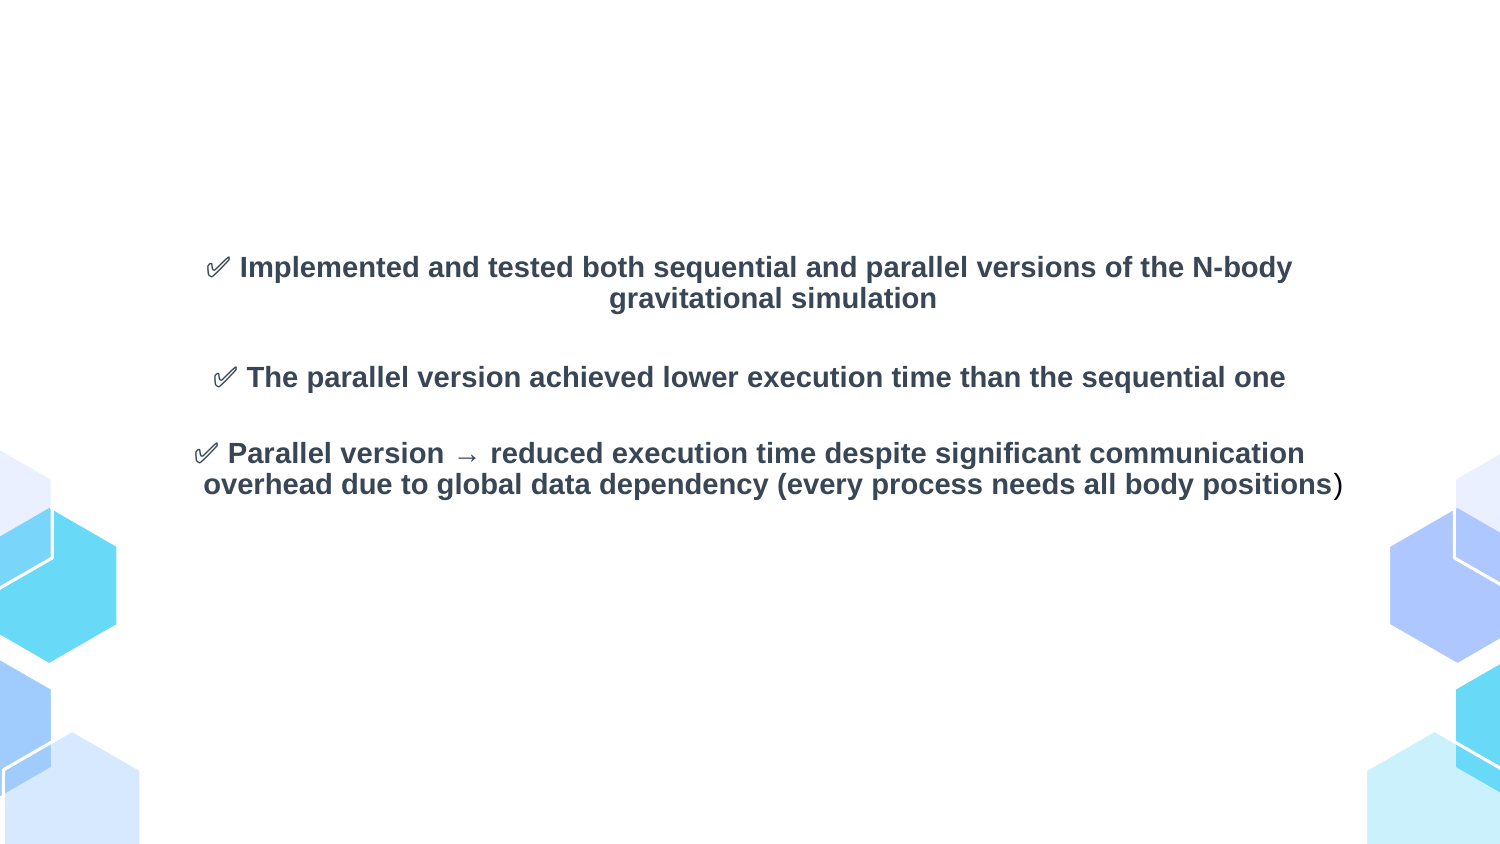

✅ Implemented and tested both sequential and parallel versions of the N-body gravitational simulation
✅ The parallel version achieved lower execution time than the sequential one
✅ Parallel version → reduced execution time despite significant communication overhead due to global data dependency (every process needs all body positions)